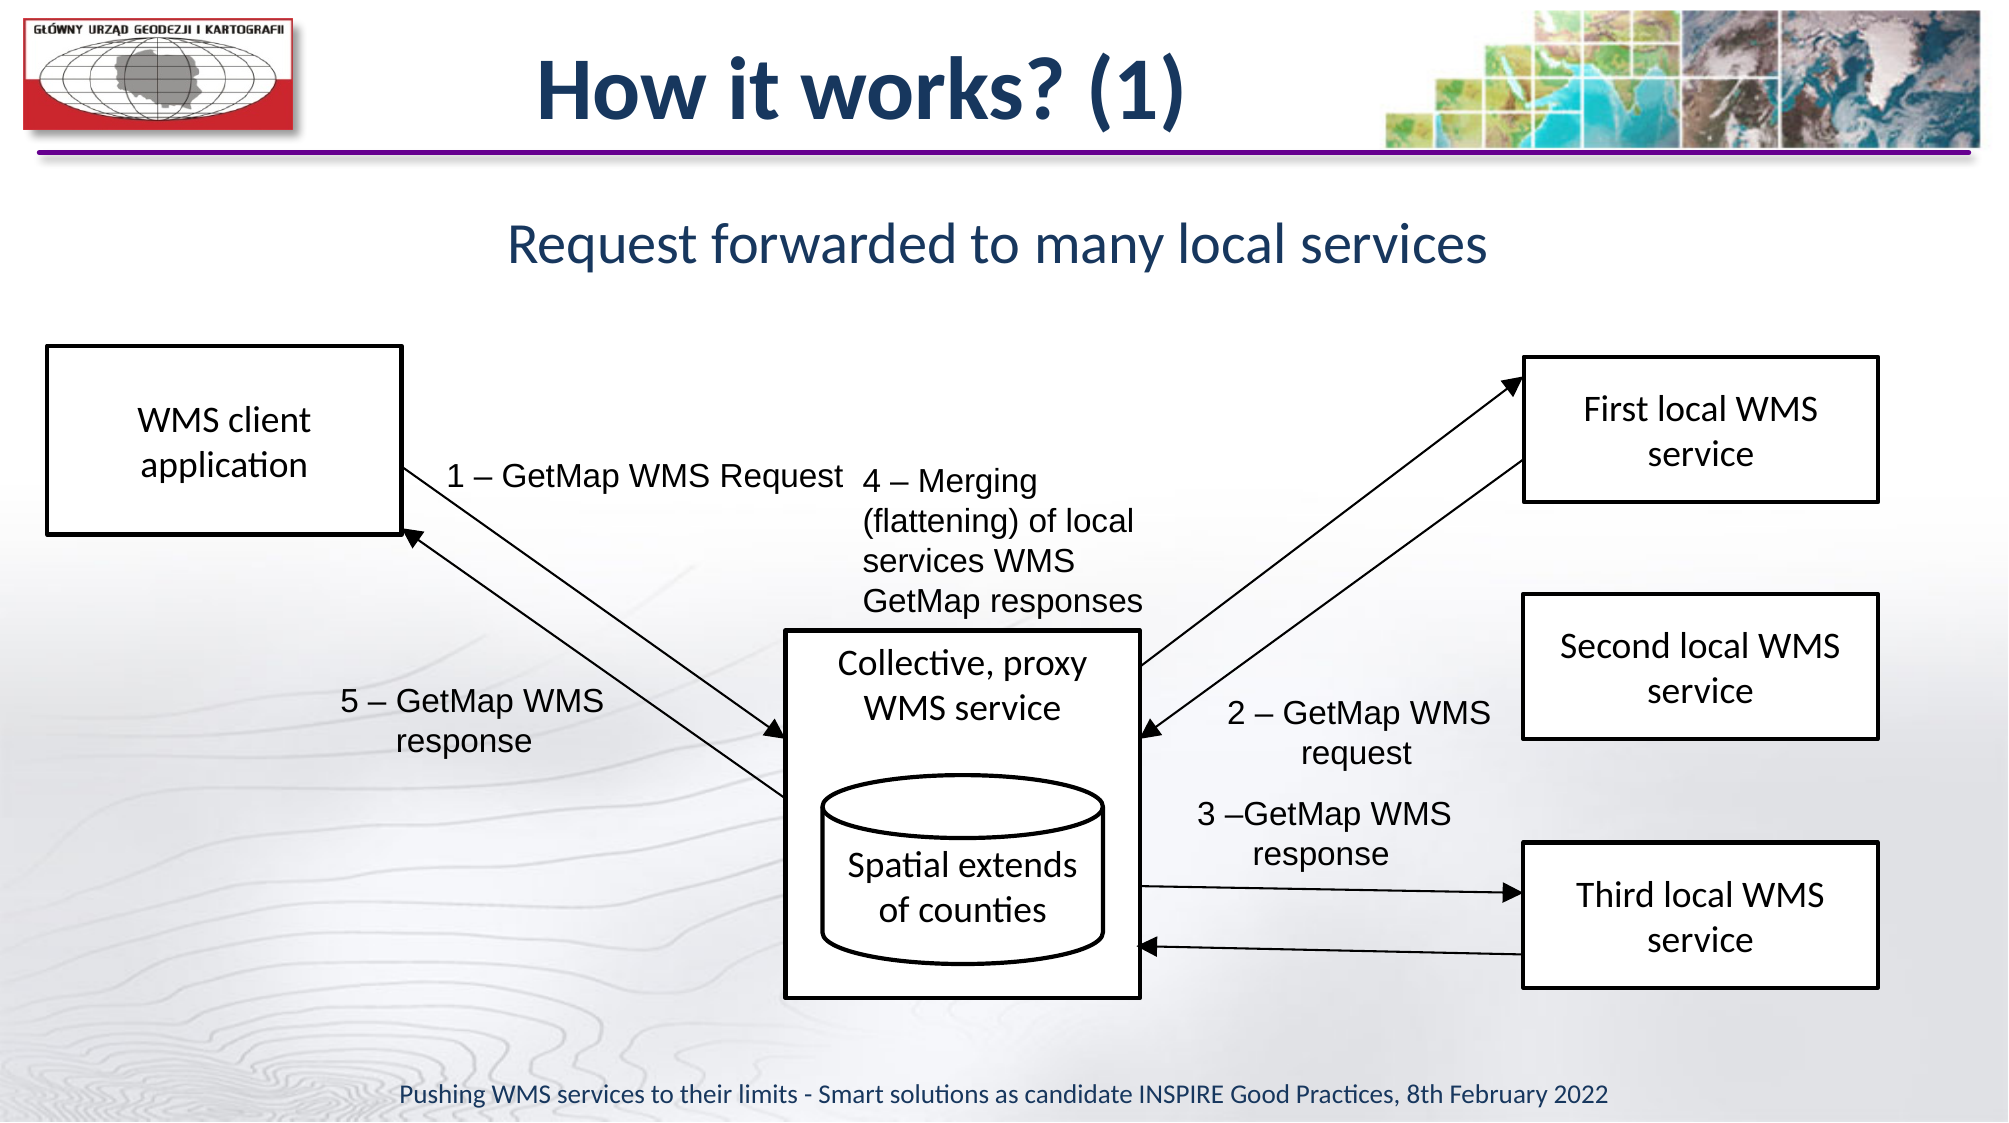

# How it works? (1)
Request forwarded to many local services
WMS client application
First local WMS service
1 – GetMap WMS Request
4 – Merging (flattening) of local services WMS GetMap responses
Second local WMS service
Collective, proxy WMS service
5 – GetMap WMS
      response
2 – GetMap WMS
        request
Spatial extends of counties
3 –GetMap WMS
      response
Third local WMS service
Pushing WMS services to their limits - Smart solutions as candidate INSPIRE Good Practices, 8th February 2022